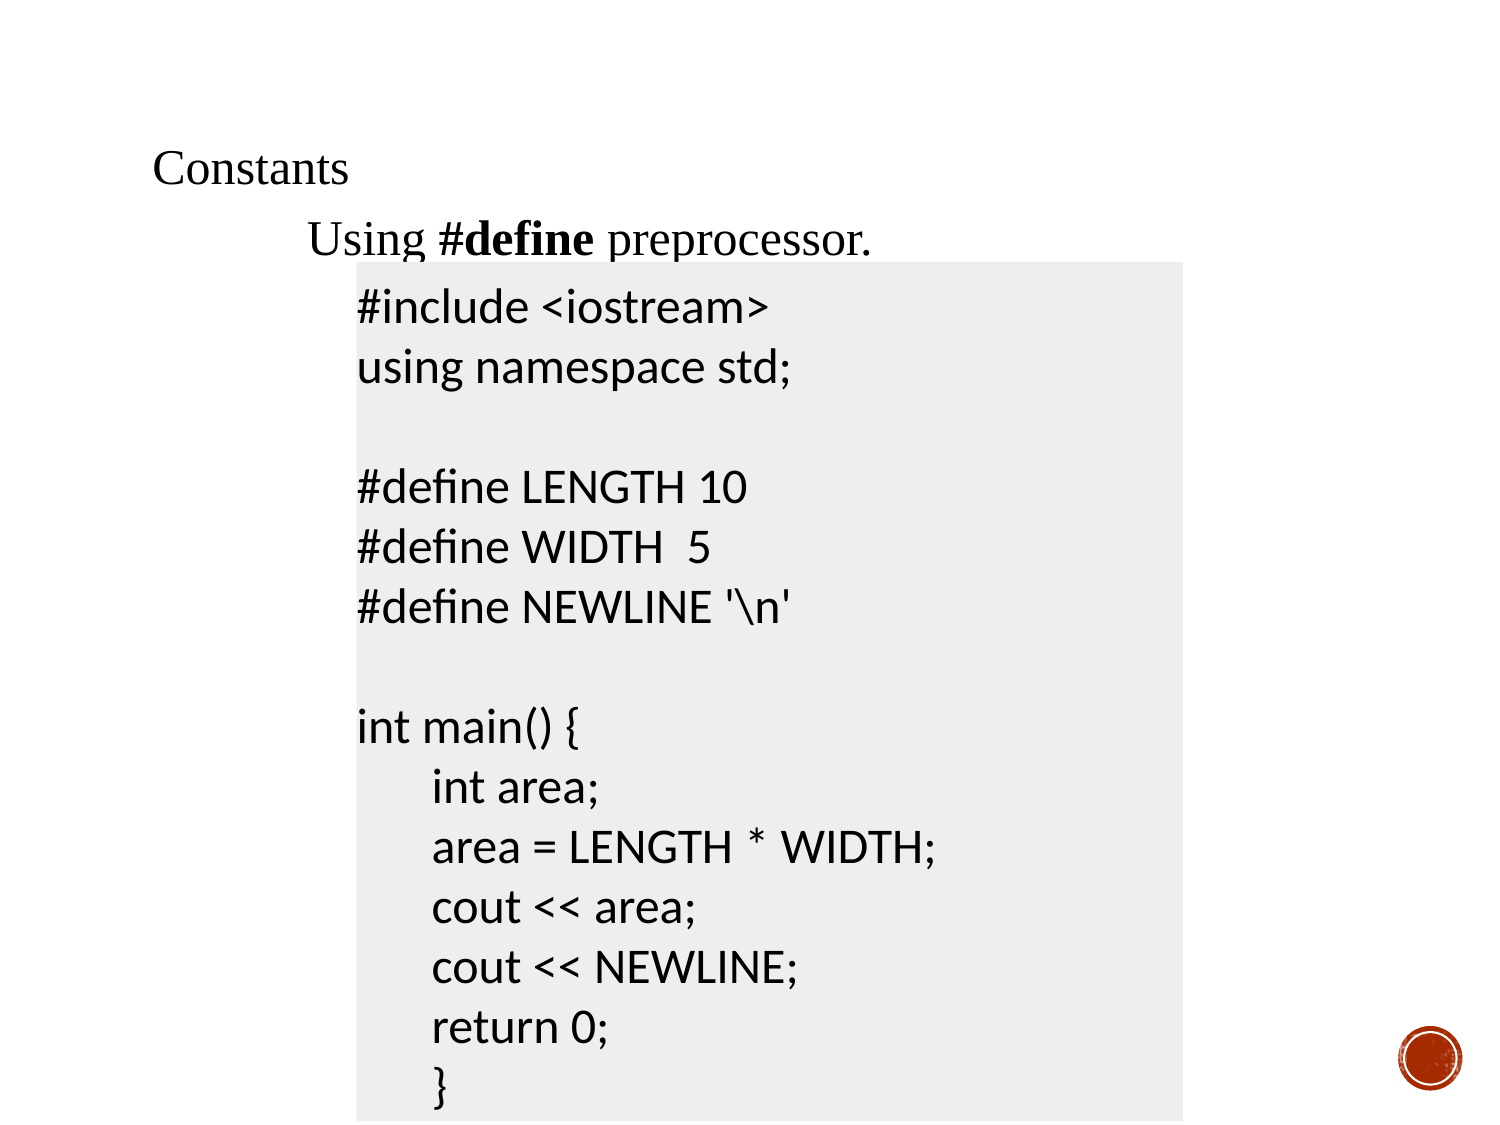

Constants
Using #define preprocessor.

#include <iostream>
using namespace std;

#define LENGTH 10
#define WIDTH  5
#define NEWLINE '\n'

int main() {
int area;
area = LENGTH * WIDTH;
cout << area;
cout << NEWLINE;
return 0;
}